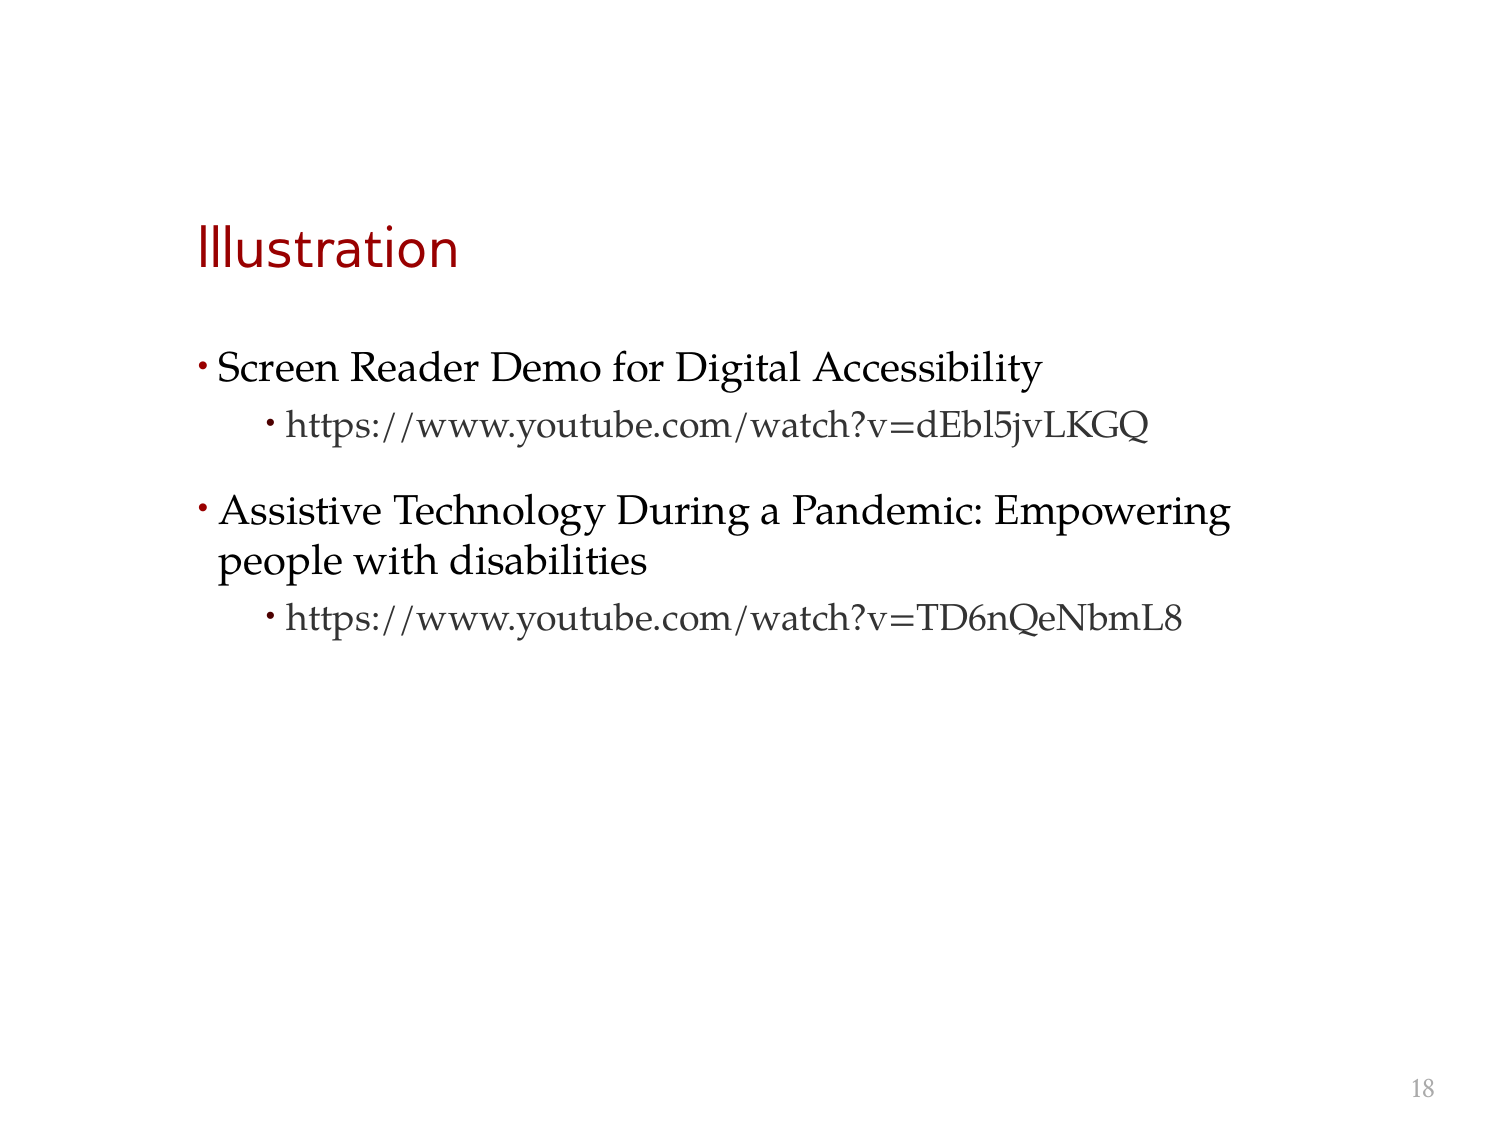

# Illustration
Screen Reader Demo for Digital Accessibility
https://www.youtube.com/watch?v=dEbl5jvLKGQ
Assistive Technology During a Pandemic: Empowering people with disabilities
https://www.youtube.com/watch?v=TD6nQeNbmL8

18